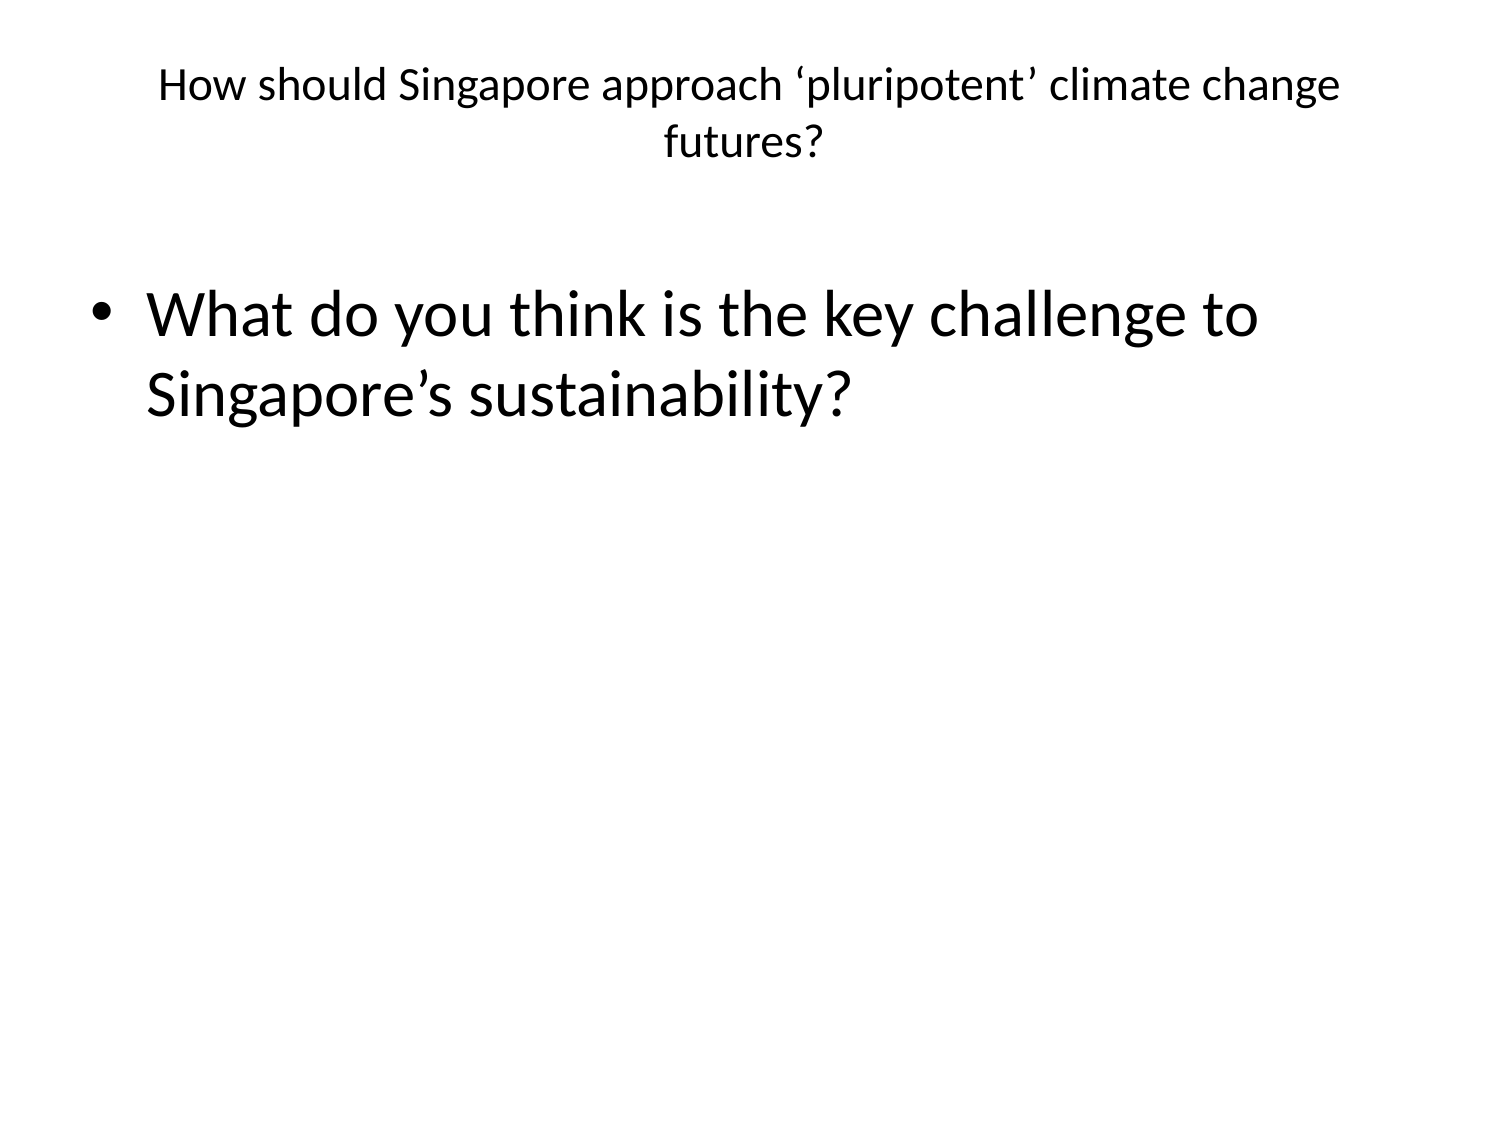

# How should Singapore approach ‘pluripotent’ climate change futures?
What do you think is the key challenge to Singapore’s sustainability?